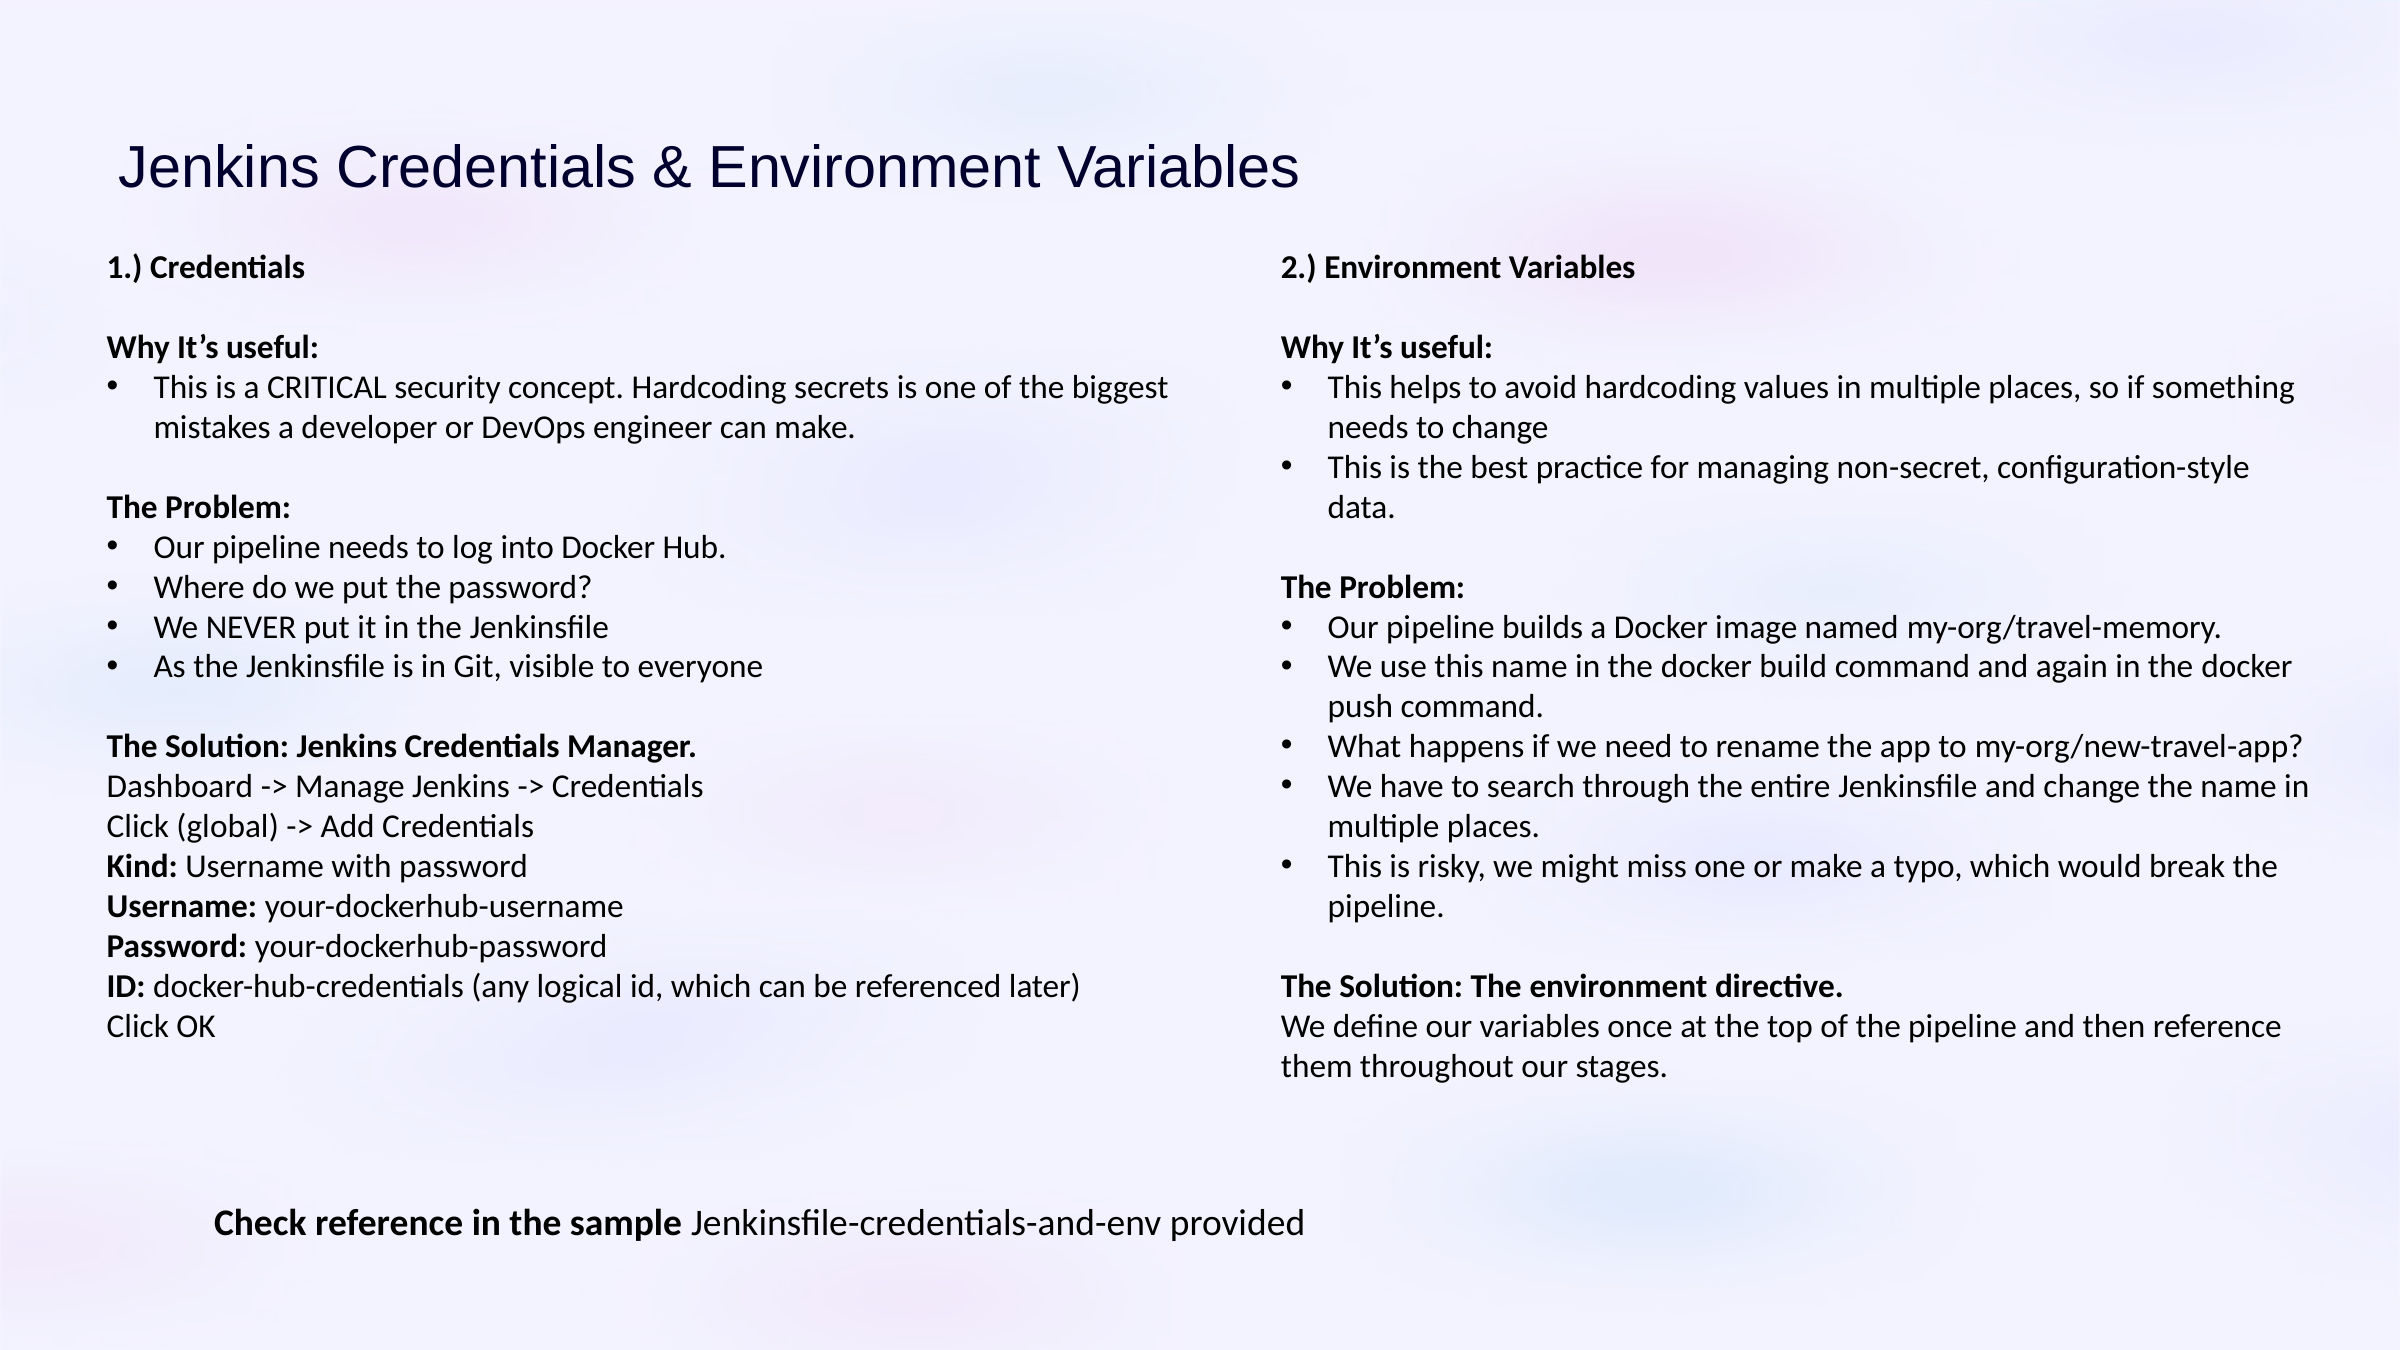

Jenkins Credentials & Environment Variables
2.) Environment Variables

Why It’s useful:
This helps to avoid hardcoding values in multiple places, so if something needs to change
This is the best practice for managing non-secret, configuration-style data.

The Problem:
Our pipeline builds a Docker image named my-org/travel-memory.
We use this name in the docker build command and again in the docker push command.
What happens if we need to rename the app to my-org/new-travel-app?
We have to search through the entire Jenkinsfile and change the name in multiple places.
This is risky, we might miss one or make a typo, which would break the pipeline.

The Solution: The environment directive.
We define our variables once at the top of the pipeline and then reference them throughout our stages.
1.) Credentials

Why It’s useful:
This is a CRITICAL security concept. Hardcoding secrets is one of the biggest mistakes a developer or DevOps engineer can make.

The Problem:
Our pipeline needs to log into Docker Hub.
Where do we put the password?
We NEVER put it in the Jenkinsfile
As the Jenkinsfile is in Git, visible to everyone

The Solution: Jenkins Credentials Manager.
Dashboard -> Manage Jenkins -> Credentials
Click (global) -> Add Credentials
Kind: Username with password
Username: your-dockerhub-username
Password: your-dockerhub-password
ID: docker-hub-credentials (any logical id, which can be referenced later)
Click OK

Check reference in the sample Jenkinsfile-credentials-and-env provided